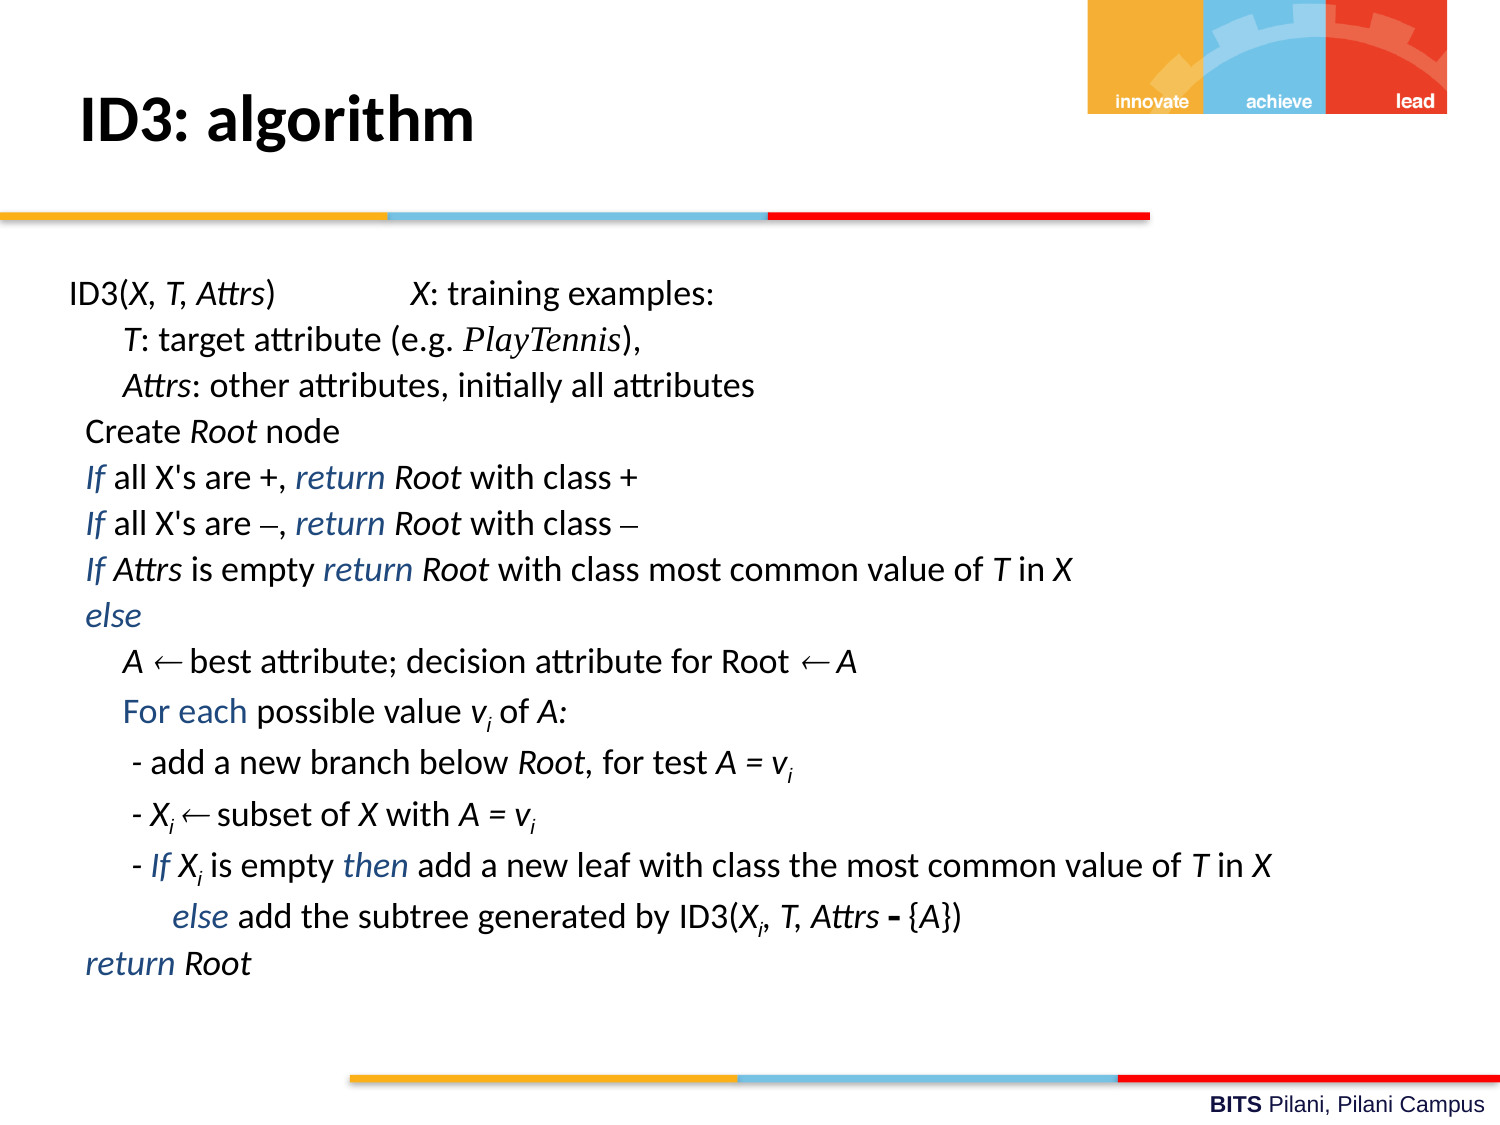

# ID3: algorithm
ID3(X, T, Attrs)	X: training examples:
			T: target attribute (e.g. PlayTennis),
			Attrs: other attributes, initially all attributes
  Create Root node
  If all X's are +, return Root with class +
  If all X's are –, return Root with class –
  If Attrs is empty return Root with class most common value of T in X
  else
	A ← best attribute; decision attribute for Root ← A
	For each possible value vi of A:
	 - add a new branch below Root, for test A = vi
	 - Xi ← subset of X with A = vi
	 - If Xi is empty then add a new leaf with class the most common value of T in X
	      else add the subtree generated by ID3(Xi, T, Attrs − {A})
  return Root